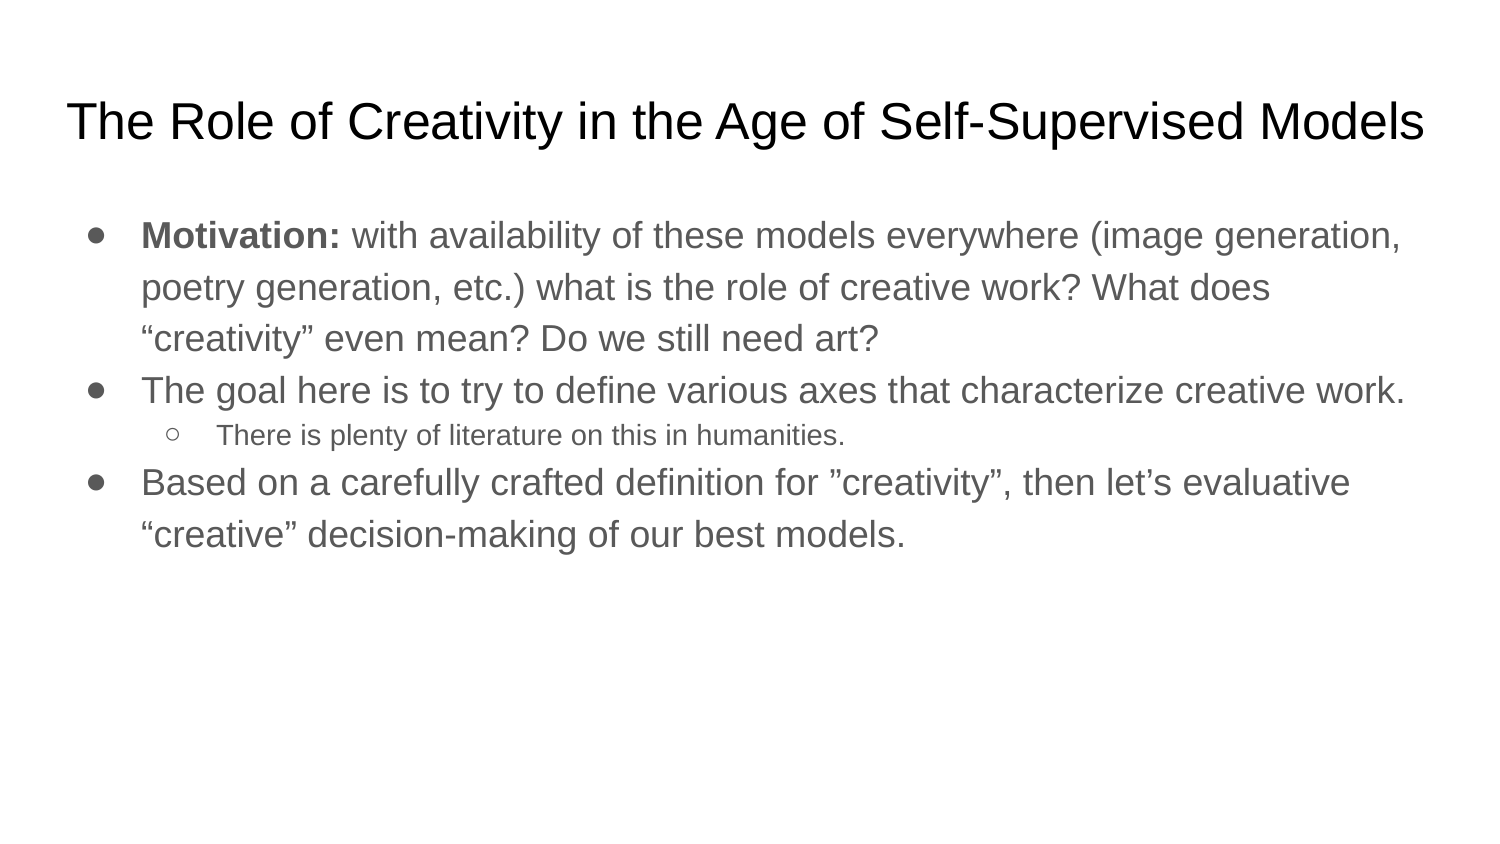

# The Role of Creativity in the Age of Self-Supervised Models
Motivation: with availability of these models everywhere (image generation, poetry generation, etc.) what is the role of creative work? What does “creativity” even mean? Do we still need art?
The goal here is to try to define various axes that characterize creative work.
There is plenty of literature on this in humanities.
Based on a carefully crafted definition for ”creativity”, then let’s evaluative “creative” decision-making of our best models.